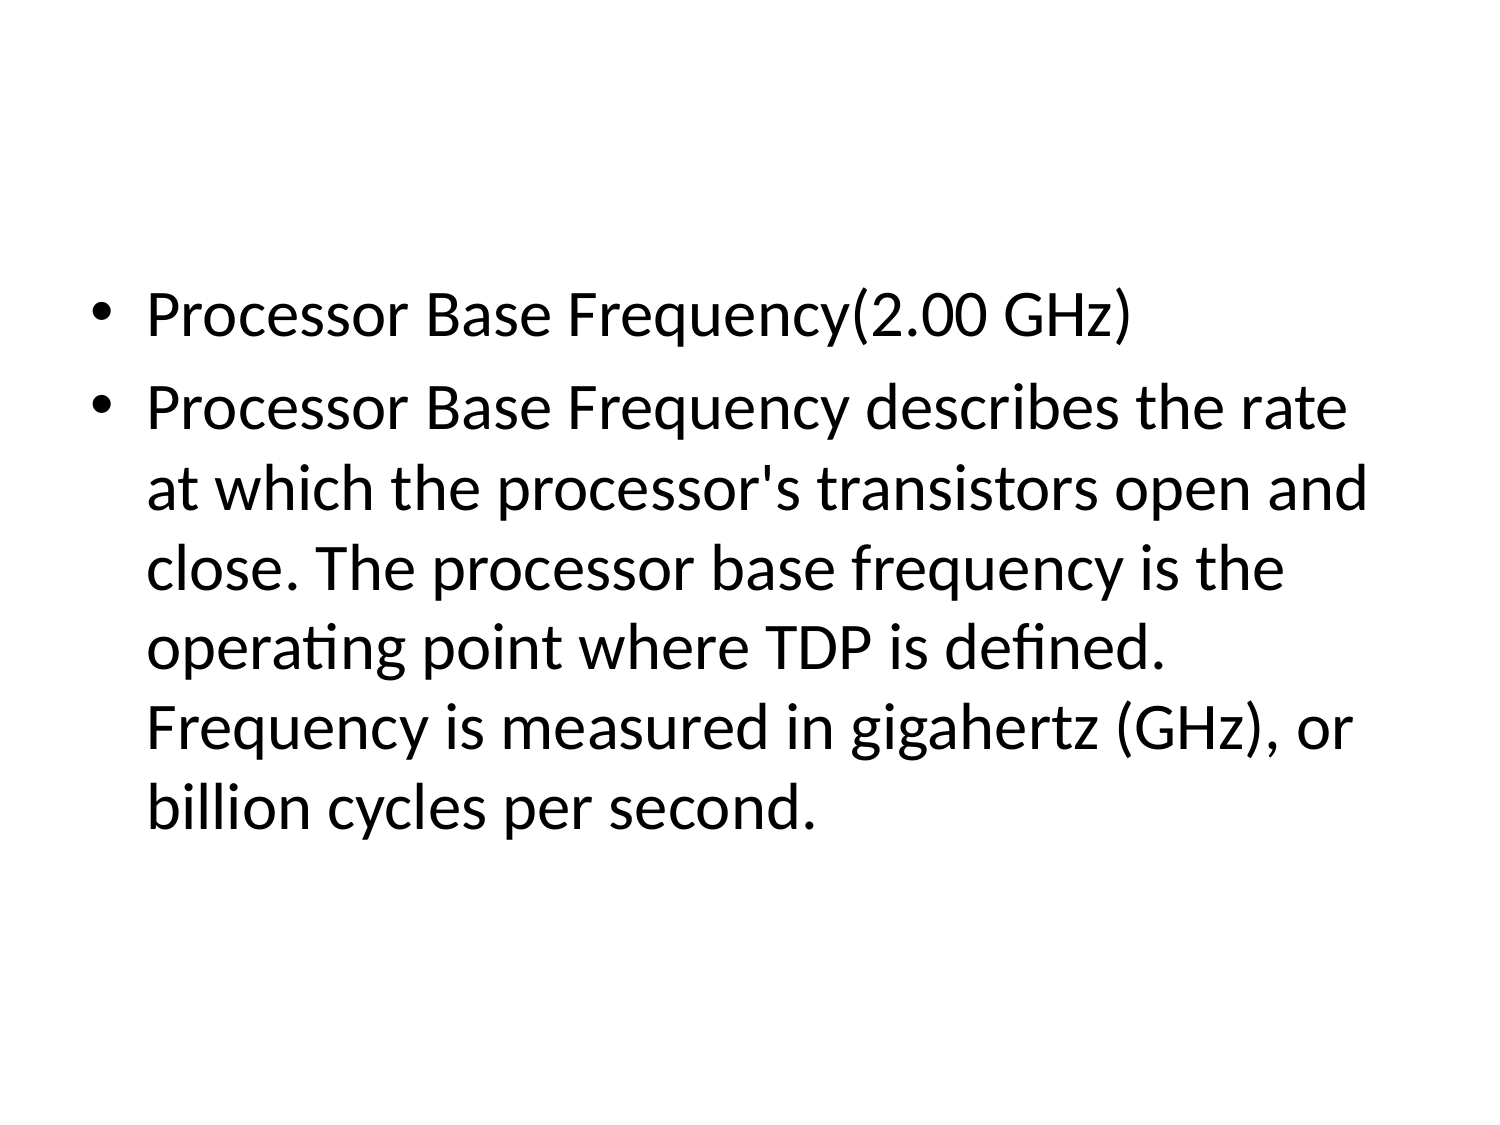

#
Processor Base Frequency(2.00 GHz)
Processor Base Frequency describes the rate at which the processor's transistors open and close. The processor base frequency is the operating point where TDP is defined. Frequency is measured in gigahertz (GHz), or billion cycles per second.